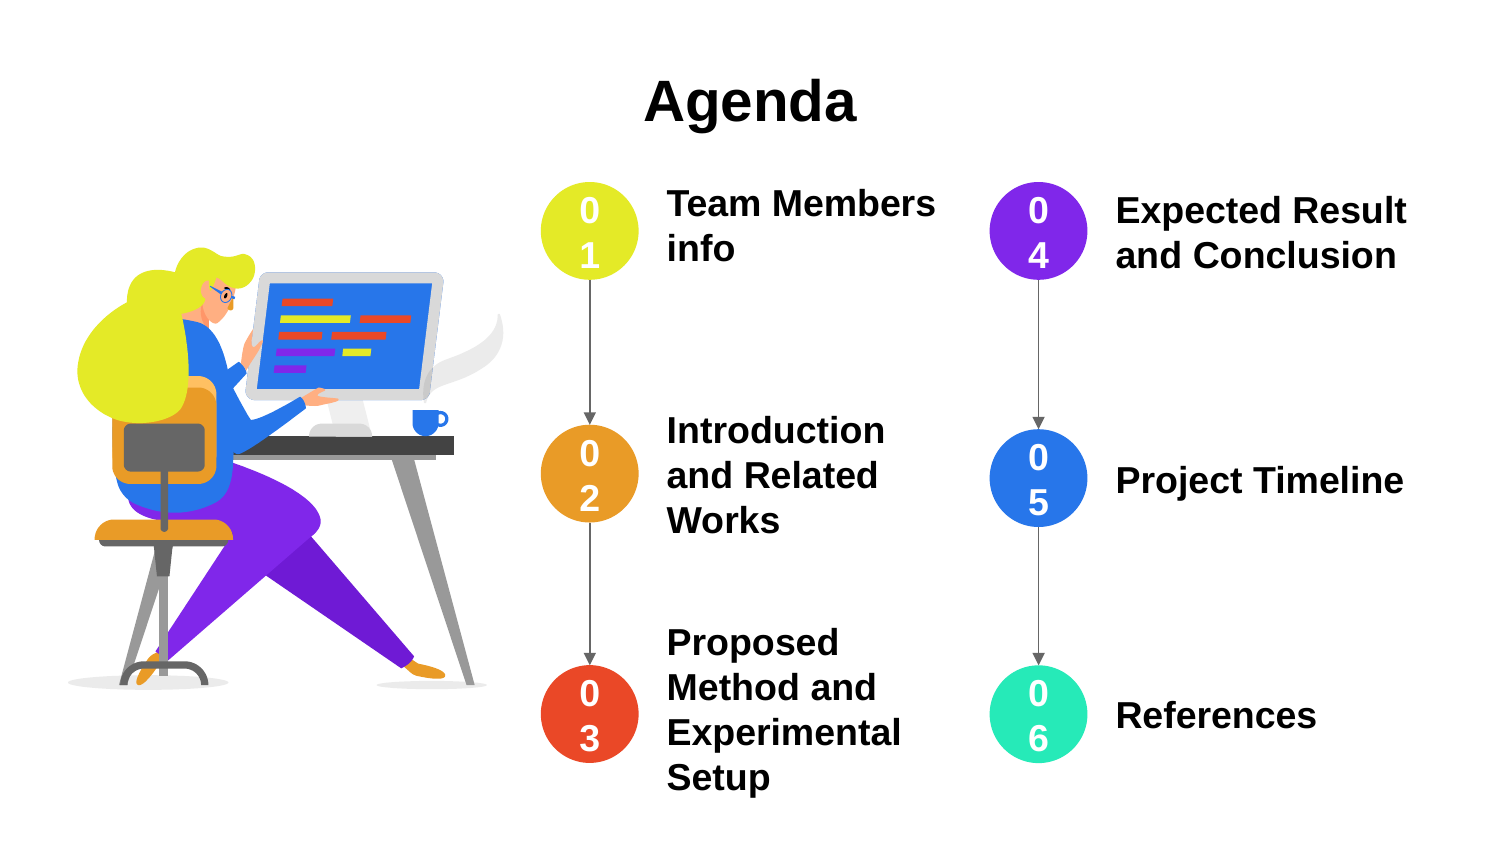

# Agenda
01
Team Members info
04
Expected Result and Conclusion

02
Introduction and Related Works
05
Project Timeline
03
Proposed Method and Experimental Setup
06
References